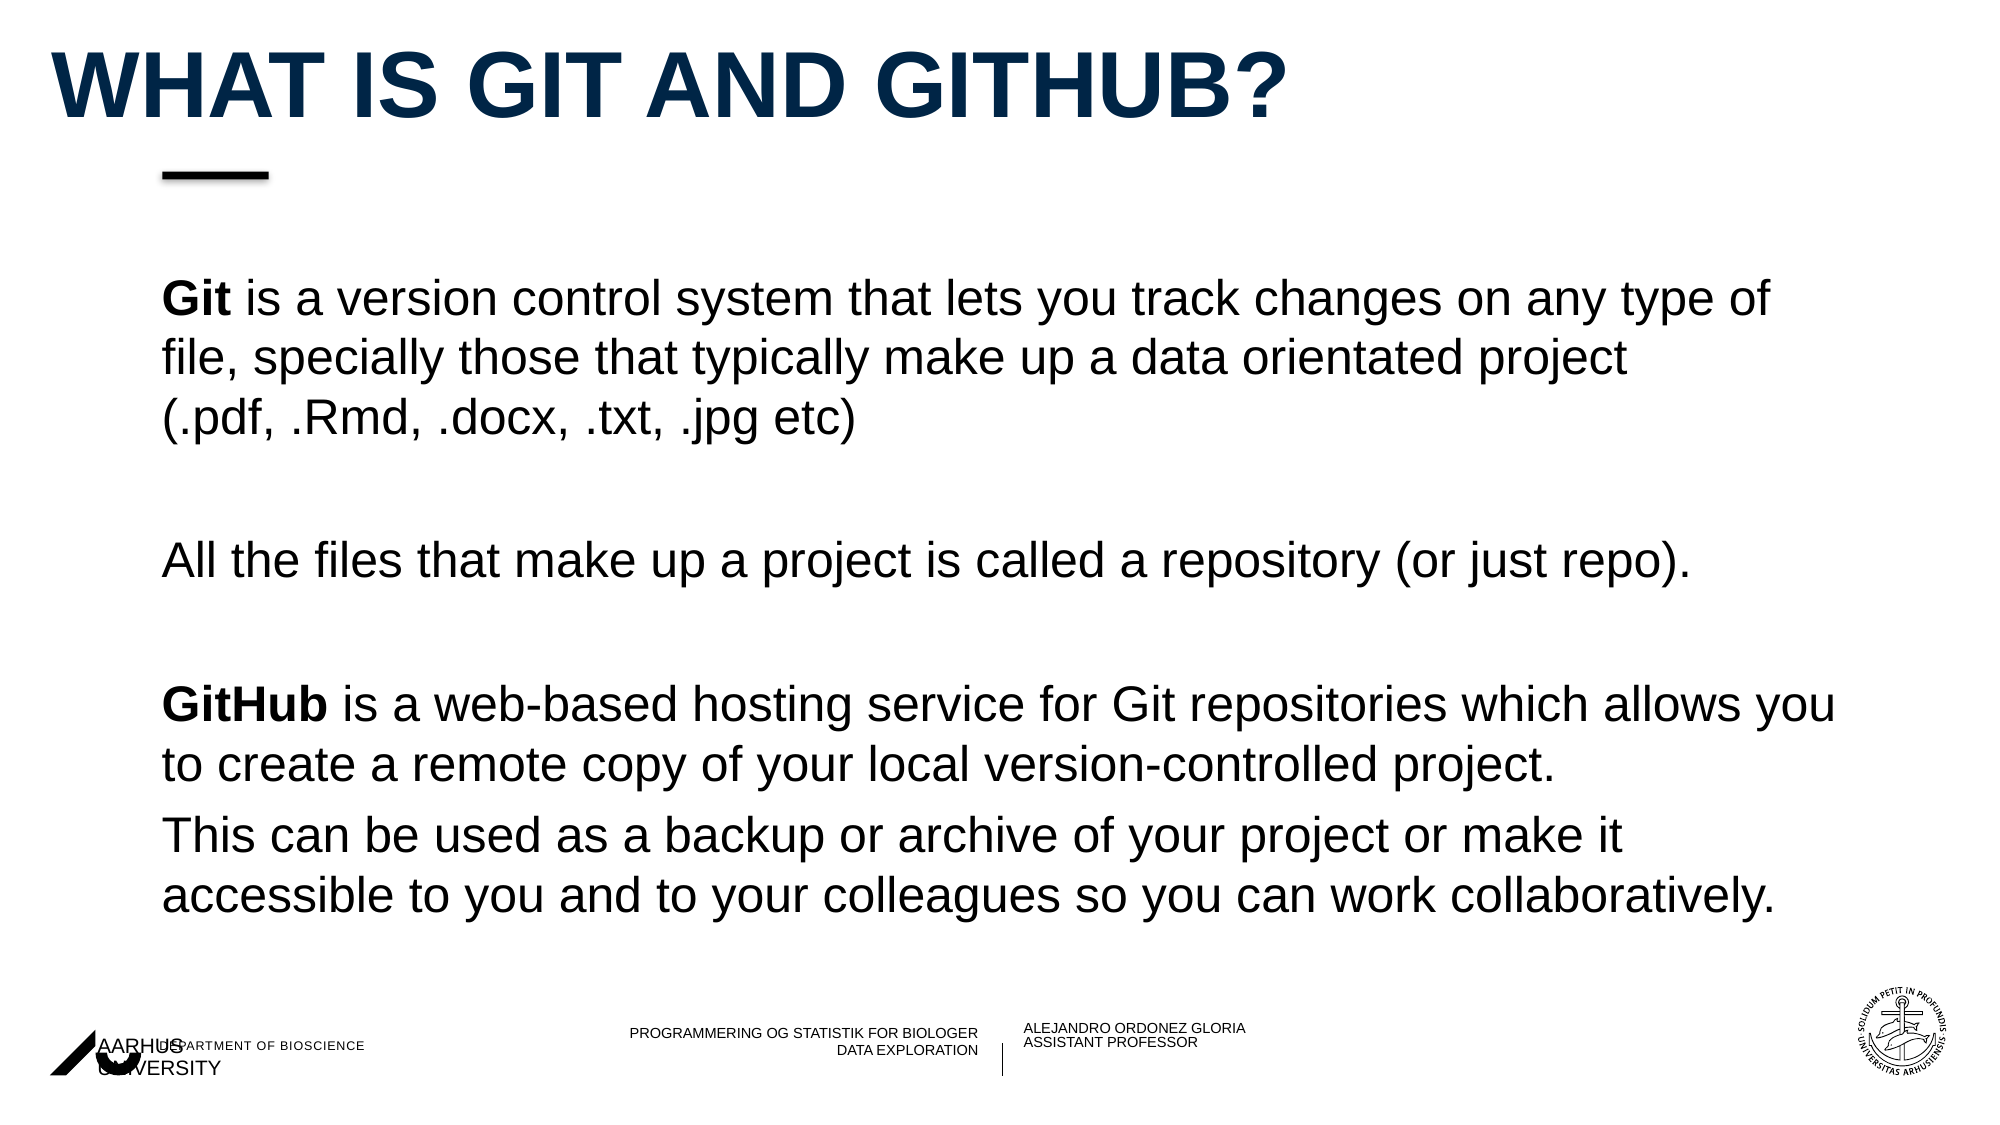

# What is Git and GitHub?
Git is a version control system that lets you track changes on any type of file, specially those that typically make up a data orientated project (.pdf, .Rmd, .docx, .txt, .jpg etc)

All the files that make up a project is called a repository (or just repo).

GitHub is a web-based hosting service for Git repositories which allows you to create a remote copy of your local version-controlled project.
This can be used as a backup or archive of your project or make it accessible to you and to your colleagues so you can work collaboratively.
04/03/202327/08/2018